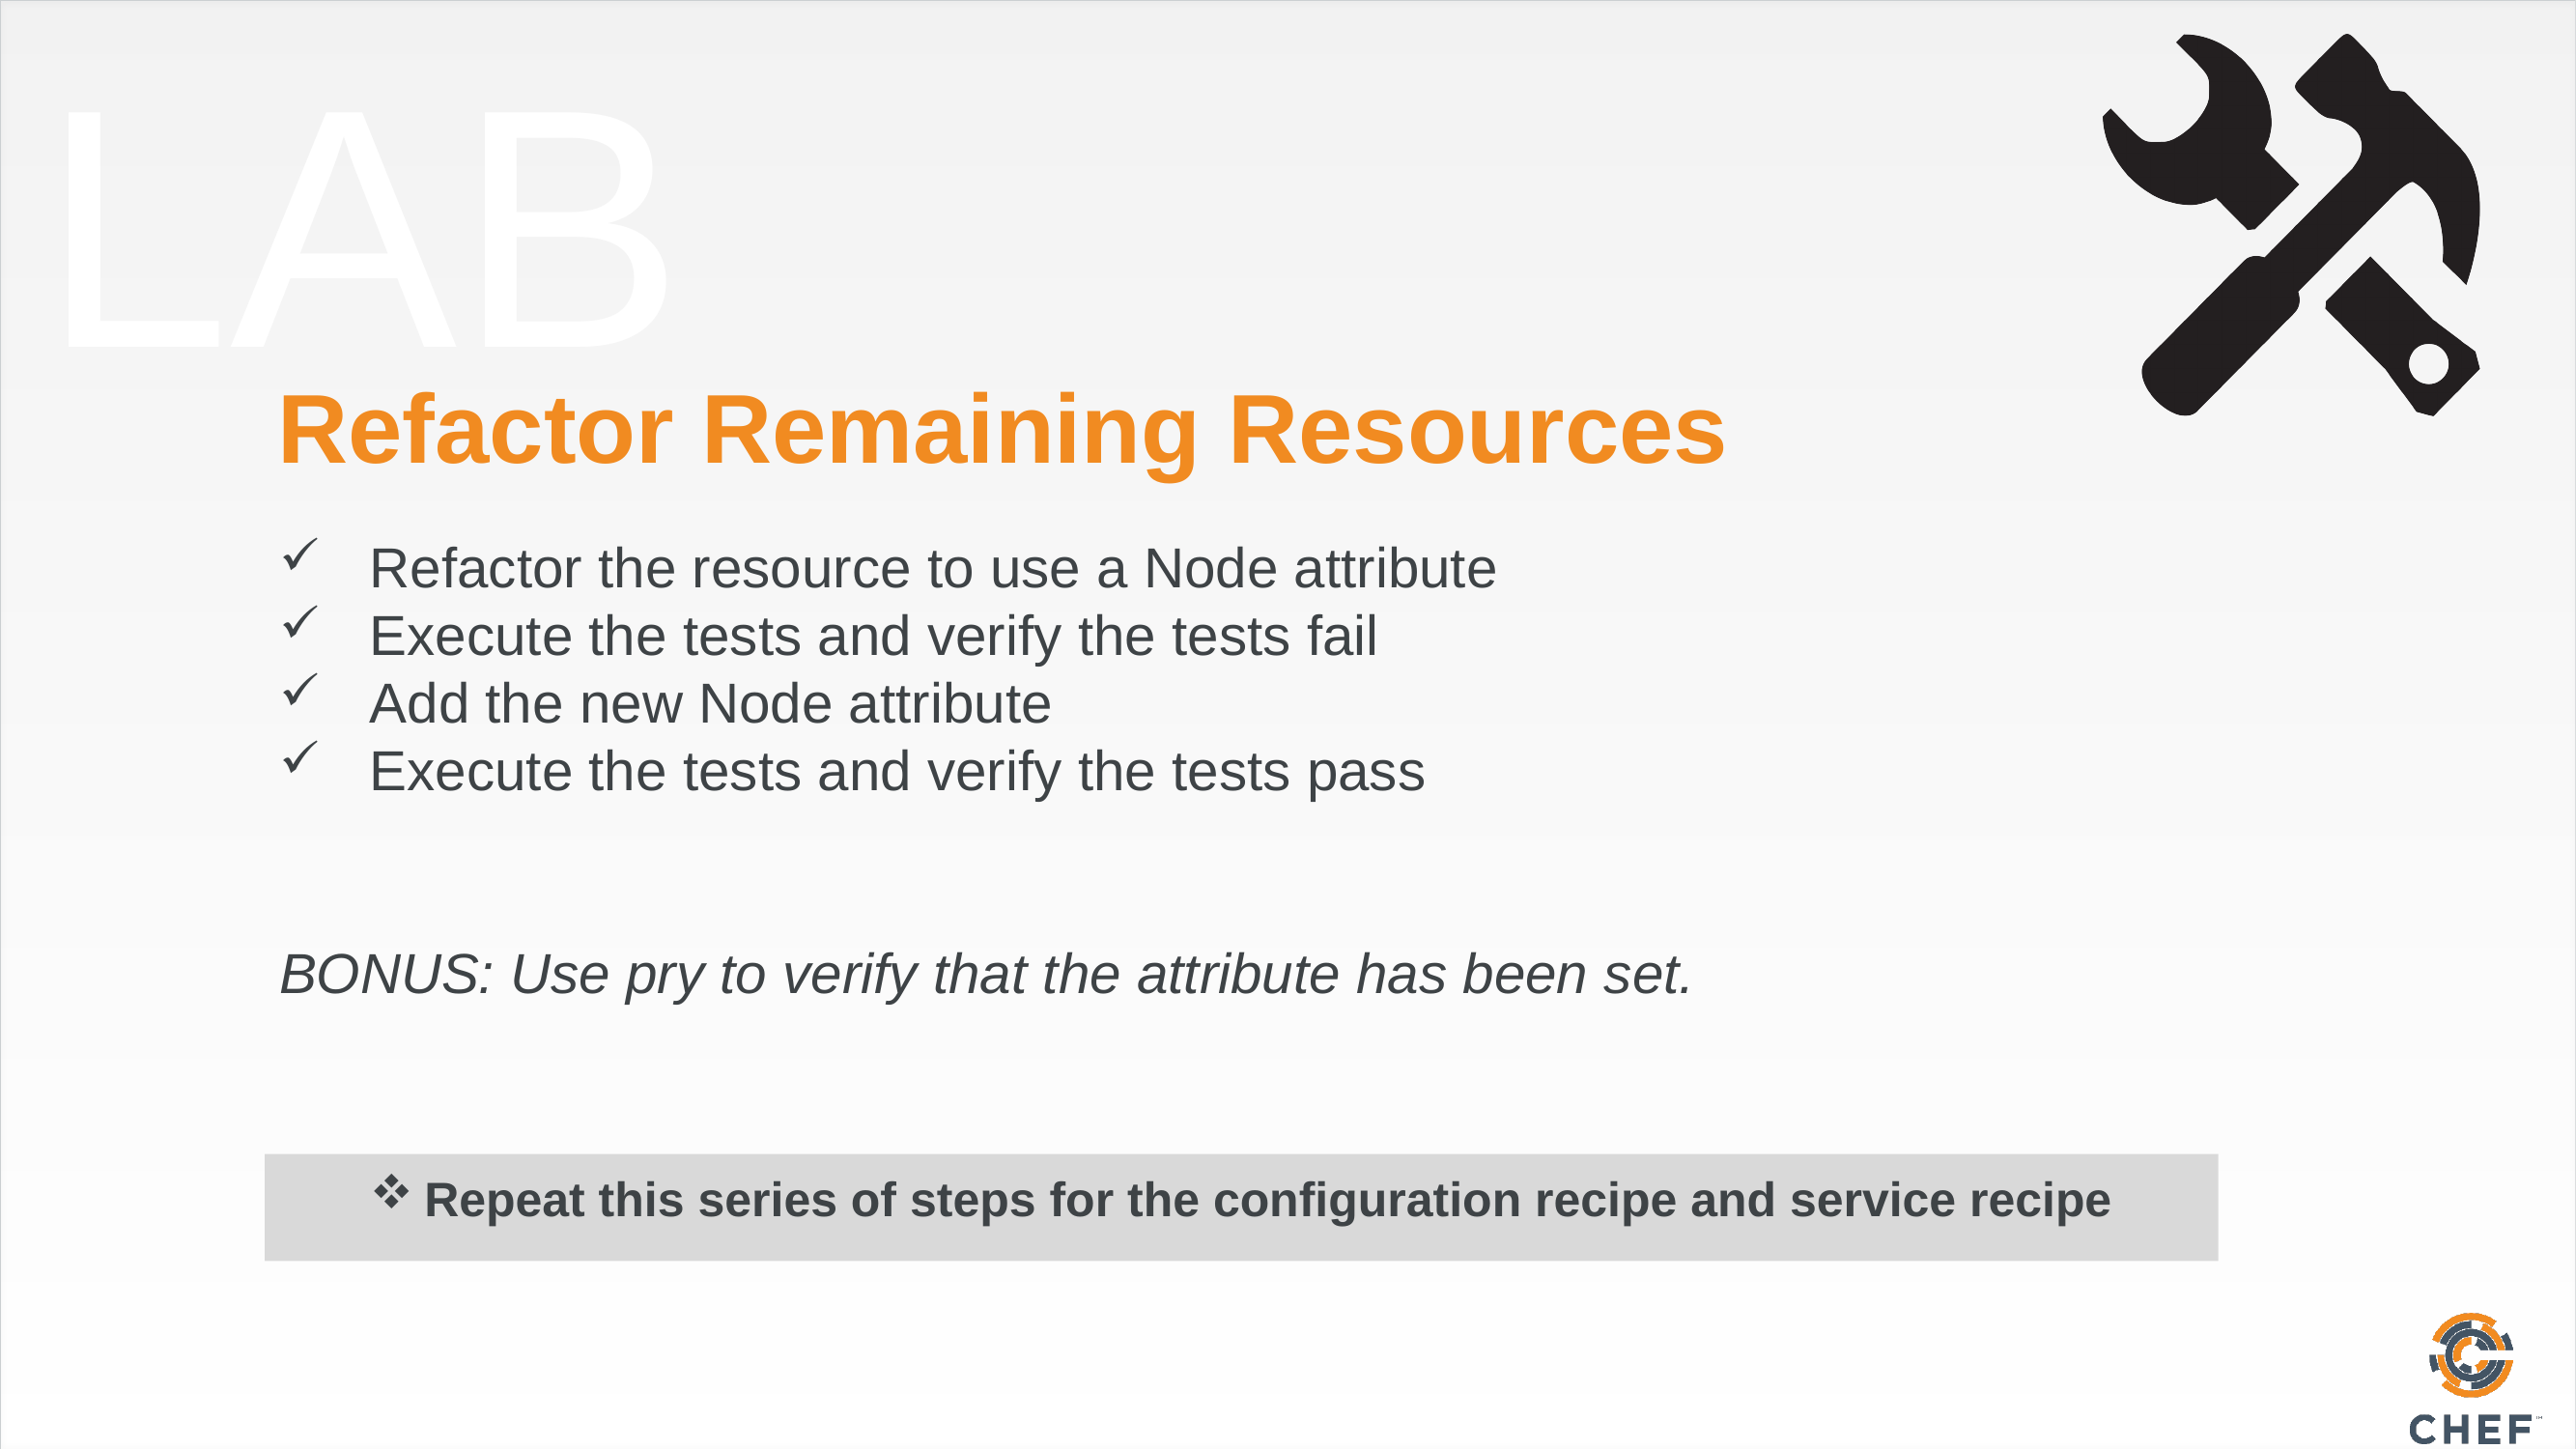

# Refactor Remaining Resources
Refactor the resource to use a Node attribute
Execute the tests and verify the tests fail
Add the new Node attribute
Execute the tests and verify the tests pass

BONUS: Use pry to verify that the attribute has been set.
Repeat this series of steps for the configuration recipe and service recipe